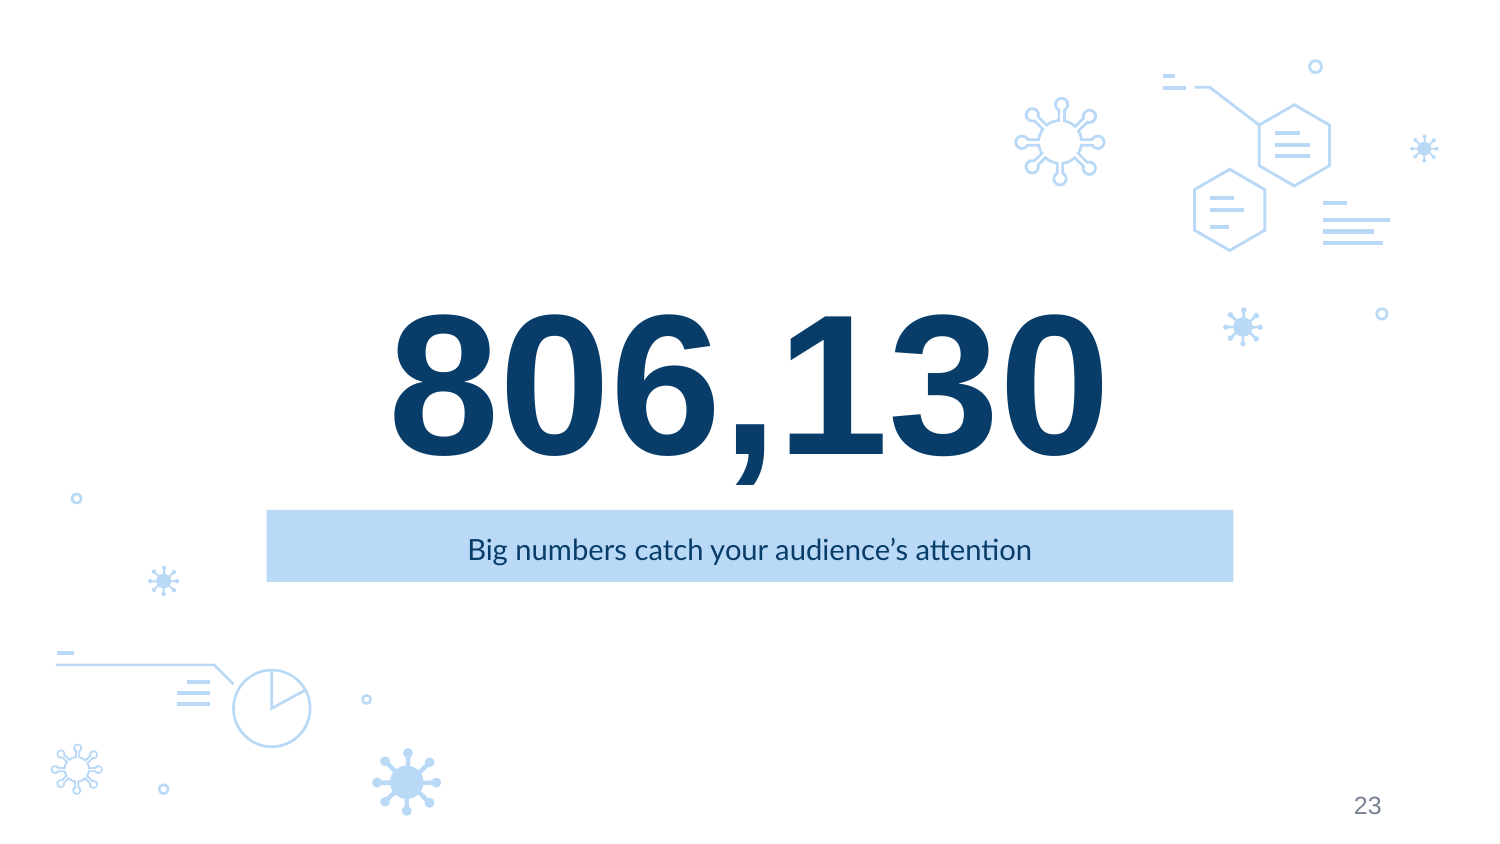

# 806,130

Big numbers catch your audience’s attention

23